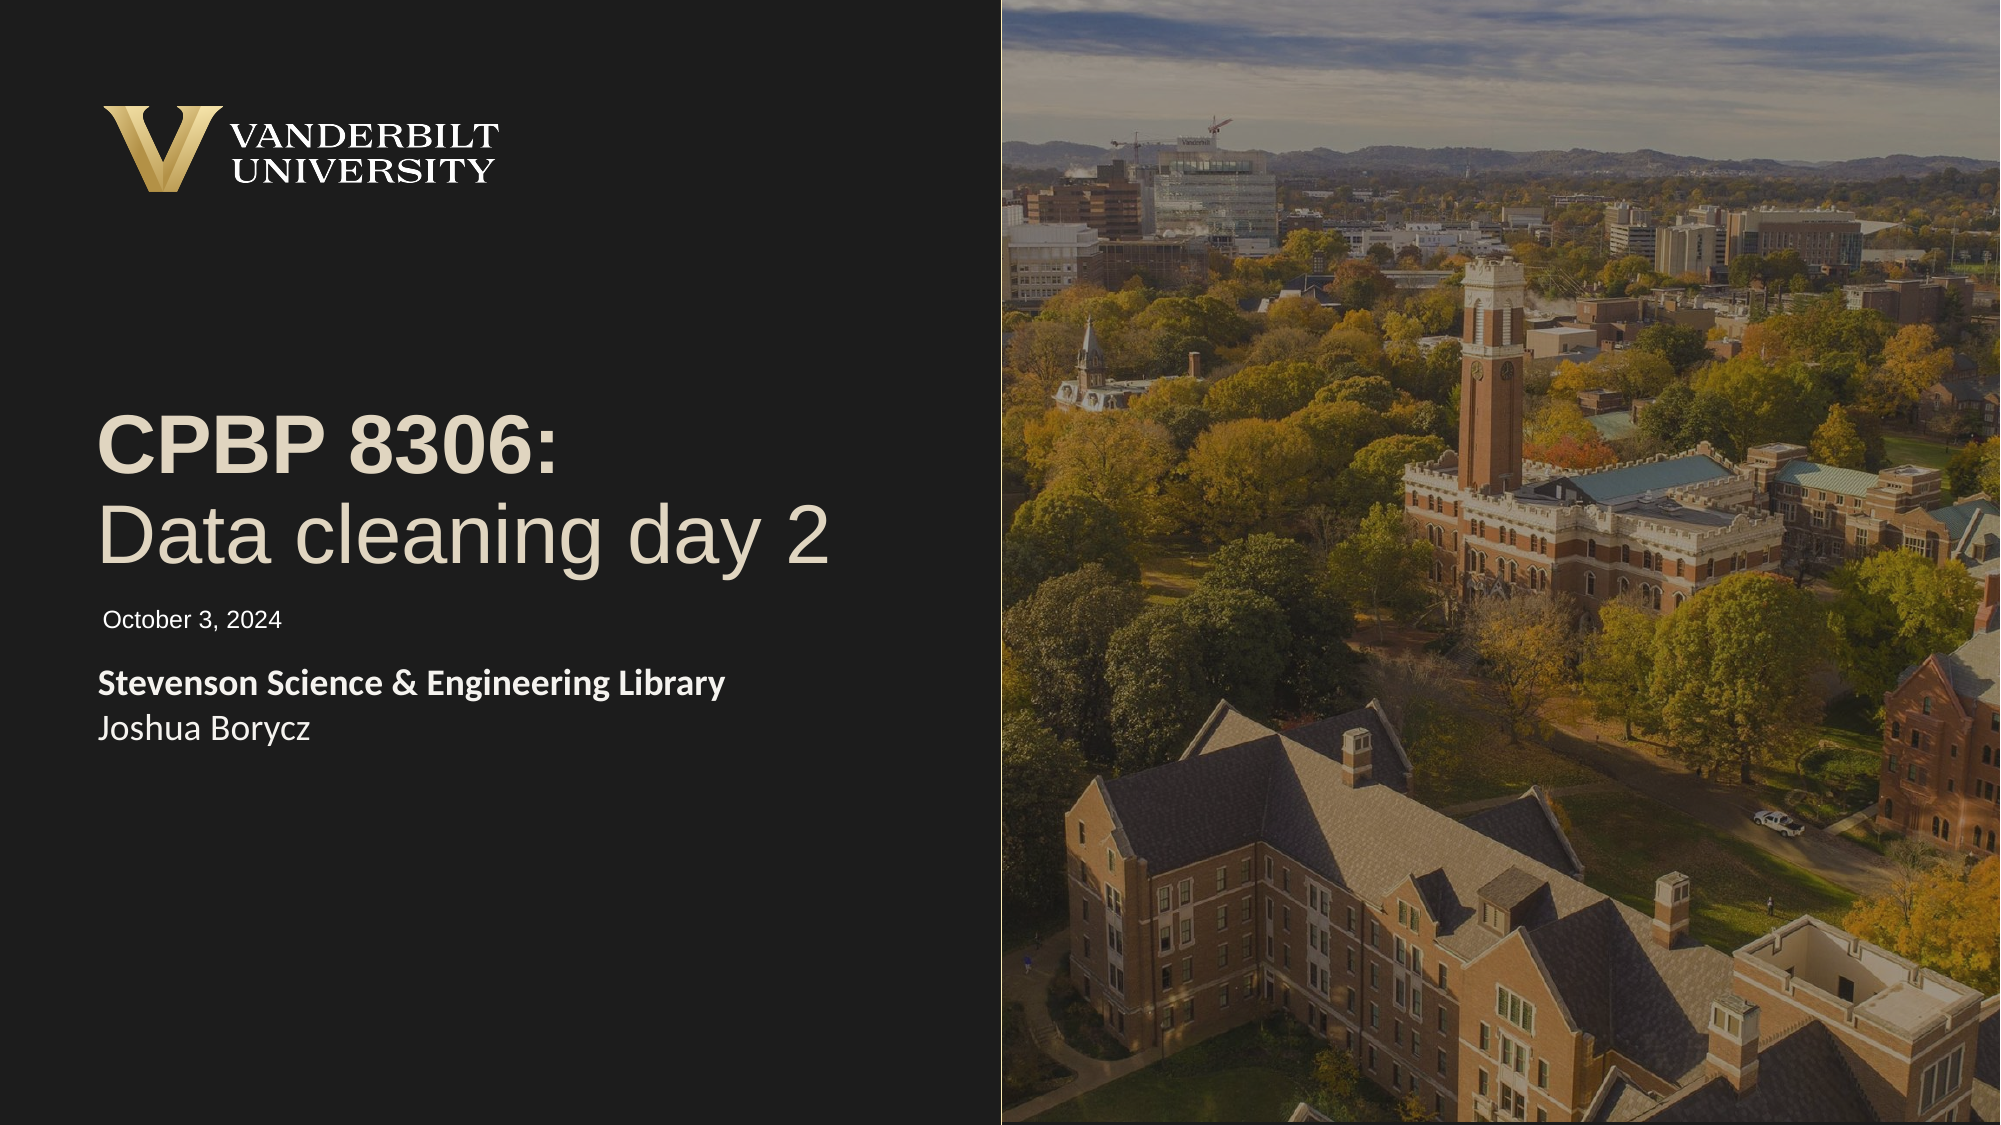

# CPBP 8306: Data cleaning day 2
October 3, 2024
Stevenson Science & Engineering Library
Joshua Borycz